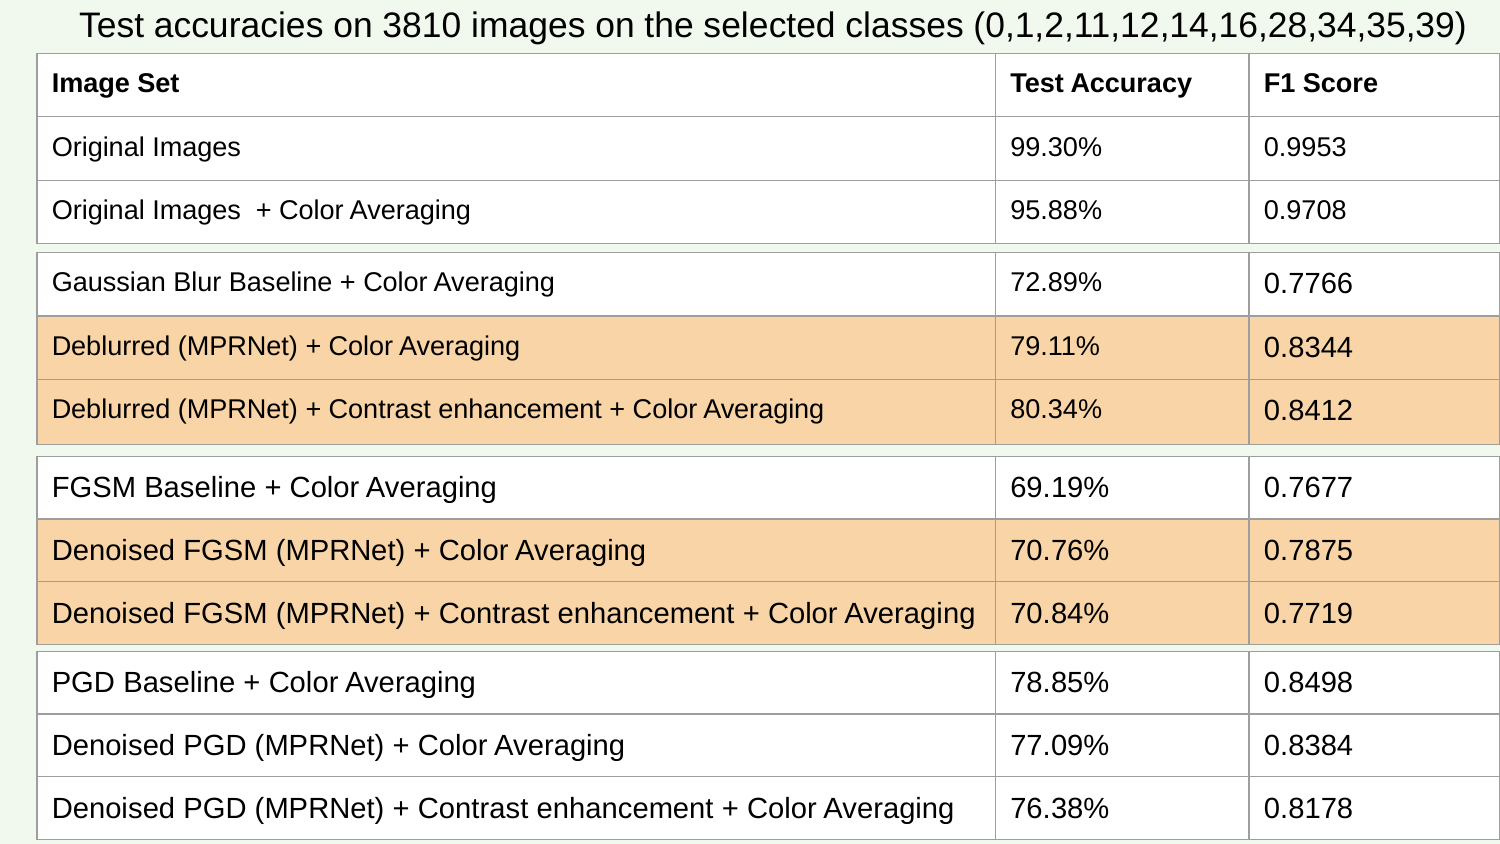

Test accuracies on 3810 images on the selected classes (0,1,2,11,12,14,16,28,34,35,39)

| Image Set | Test Accuracy | F1 Score |
| --- | --- | --- |
| Original Images | 99.30% | 0.9953 |
| Original Images + Color Averaging | 95.88% | 0.9708 |

| Gaussian Blur Baseline + Color Averaging | 72.89% | 0.7766 |
| --- | --- | --- |
| Deblurred (MPRNet) + Color Averaging | 79.11% | 0.8344 |
| Deblurred (MPRNet) + Contrast enhancement + Color Averaging | 80.34% | 0.8412 |
| FGSM Baseline + Color Averaging | 69.19% | 0.7677 |
| --- | --- | --- |
| Denoised FGSM (MPRNet) + Color Averaging | 70.76% | 0.7875 |
| Denoised FGSM (MPRNet) + Contrast enhancement + Color Averaging | 70.84% | 0.7719 |
| PGD Baseline + Color Averaging | 78.85% | 0.8498 |
| --- | --- | --- |
| Denoised PGD (MPRNet) + Color Averaging | 77.09% | 0.8384 |
| Denoised PGD (MPRNet) + Contrast enhancement + Color Averaging | 76.38% | 0.8178 |